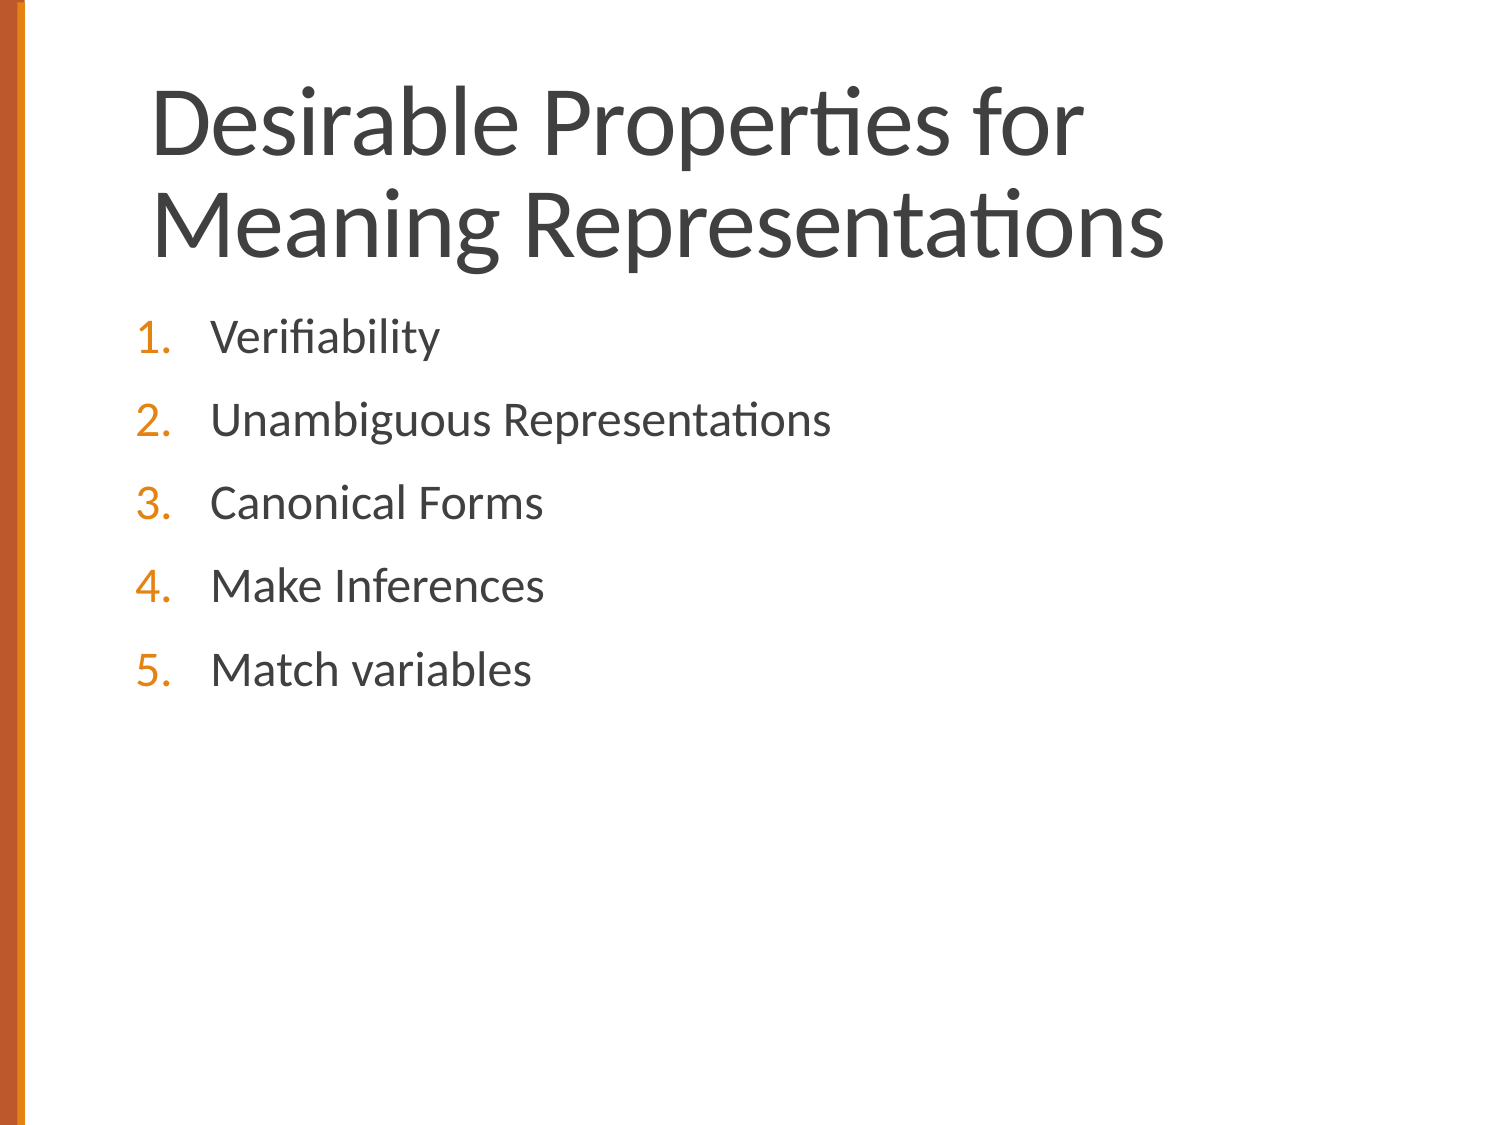

# Desirable Properties for Meaning Representations
Verifiability
Unambiguous Representations
Canonical Forms
Make Inferences
Match variables